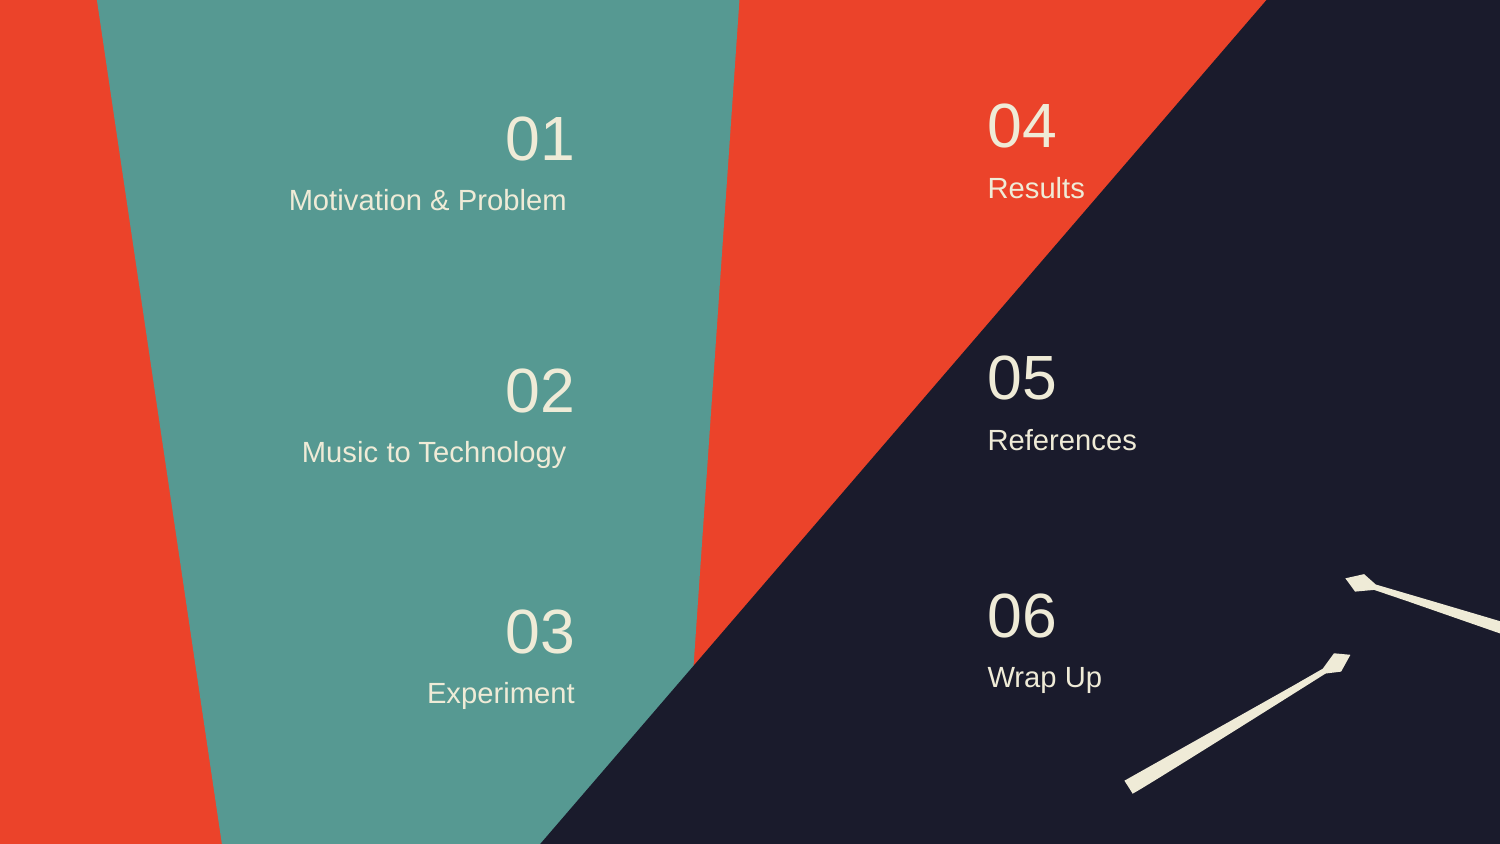

04
01
Results
# Motivation & Problem
05
02
References
Music to Technology
06

03
Wrap Up
Experiment